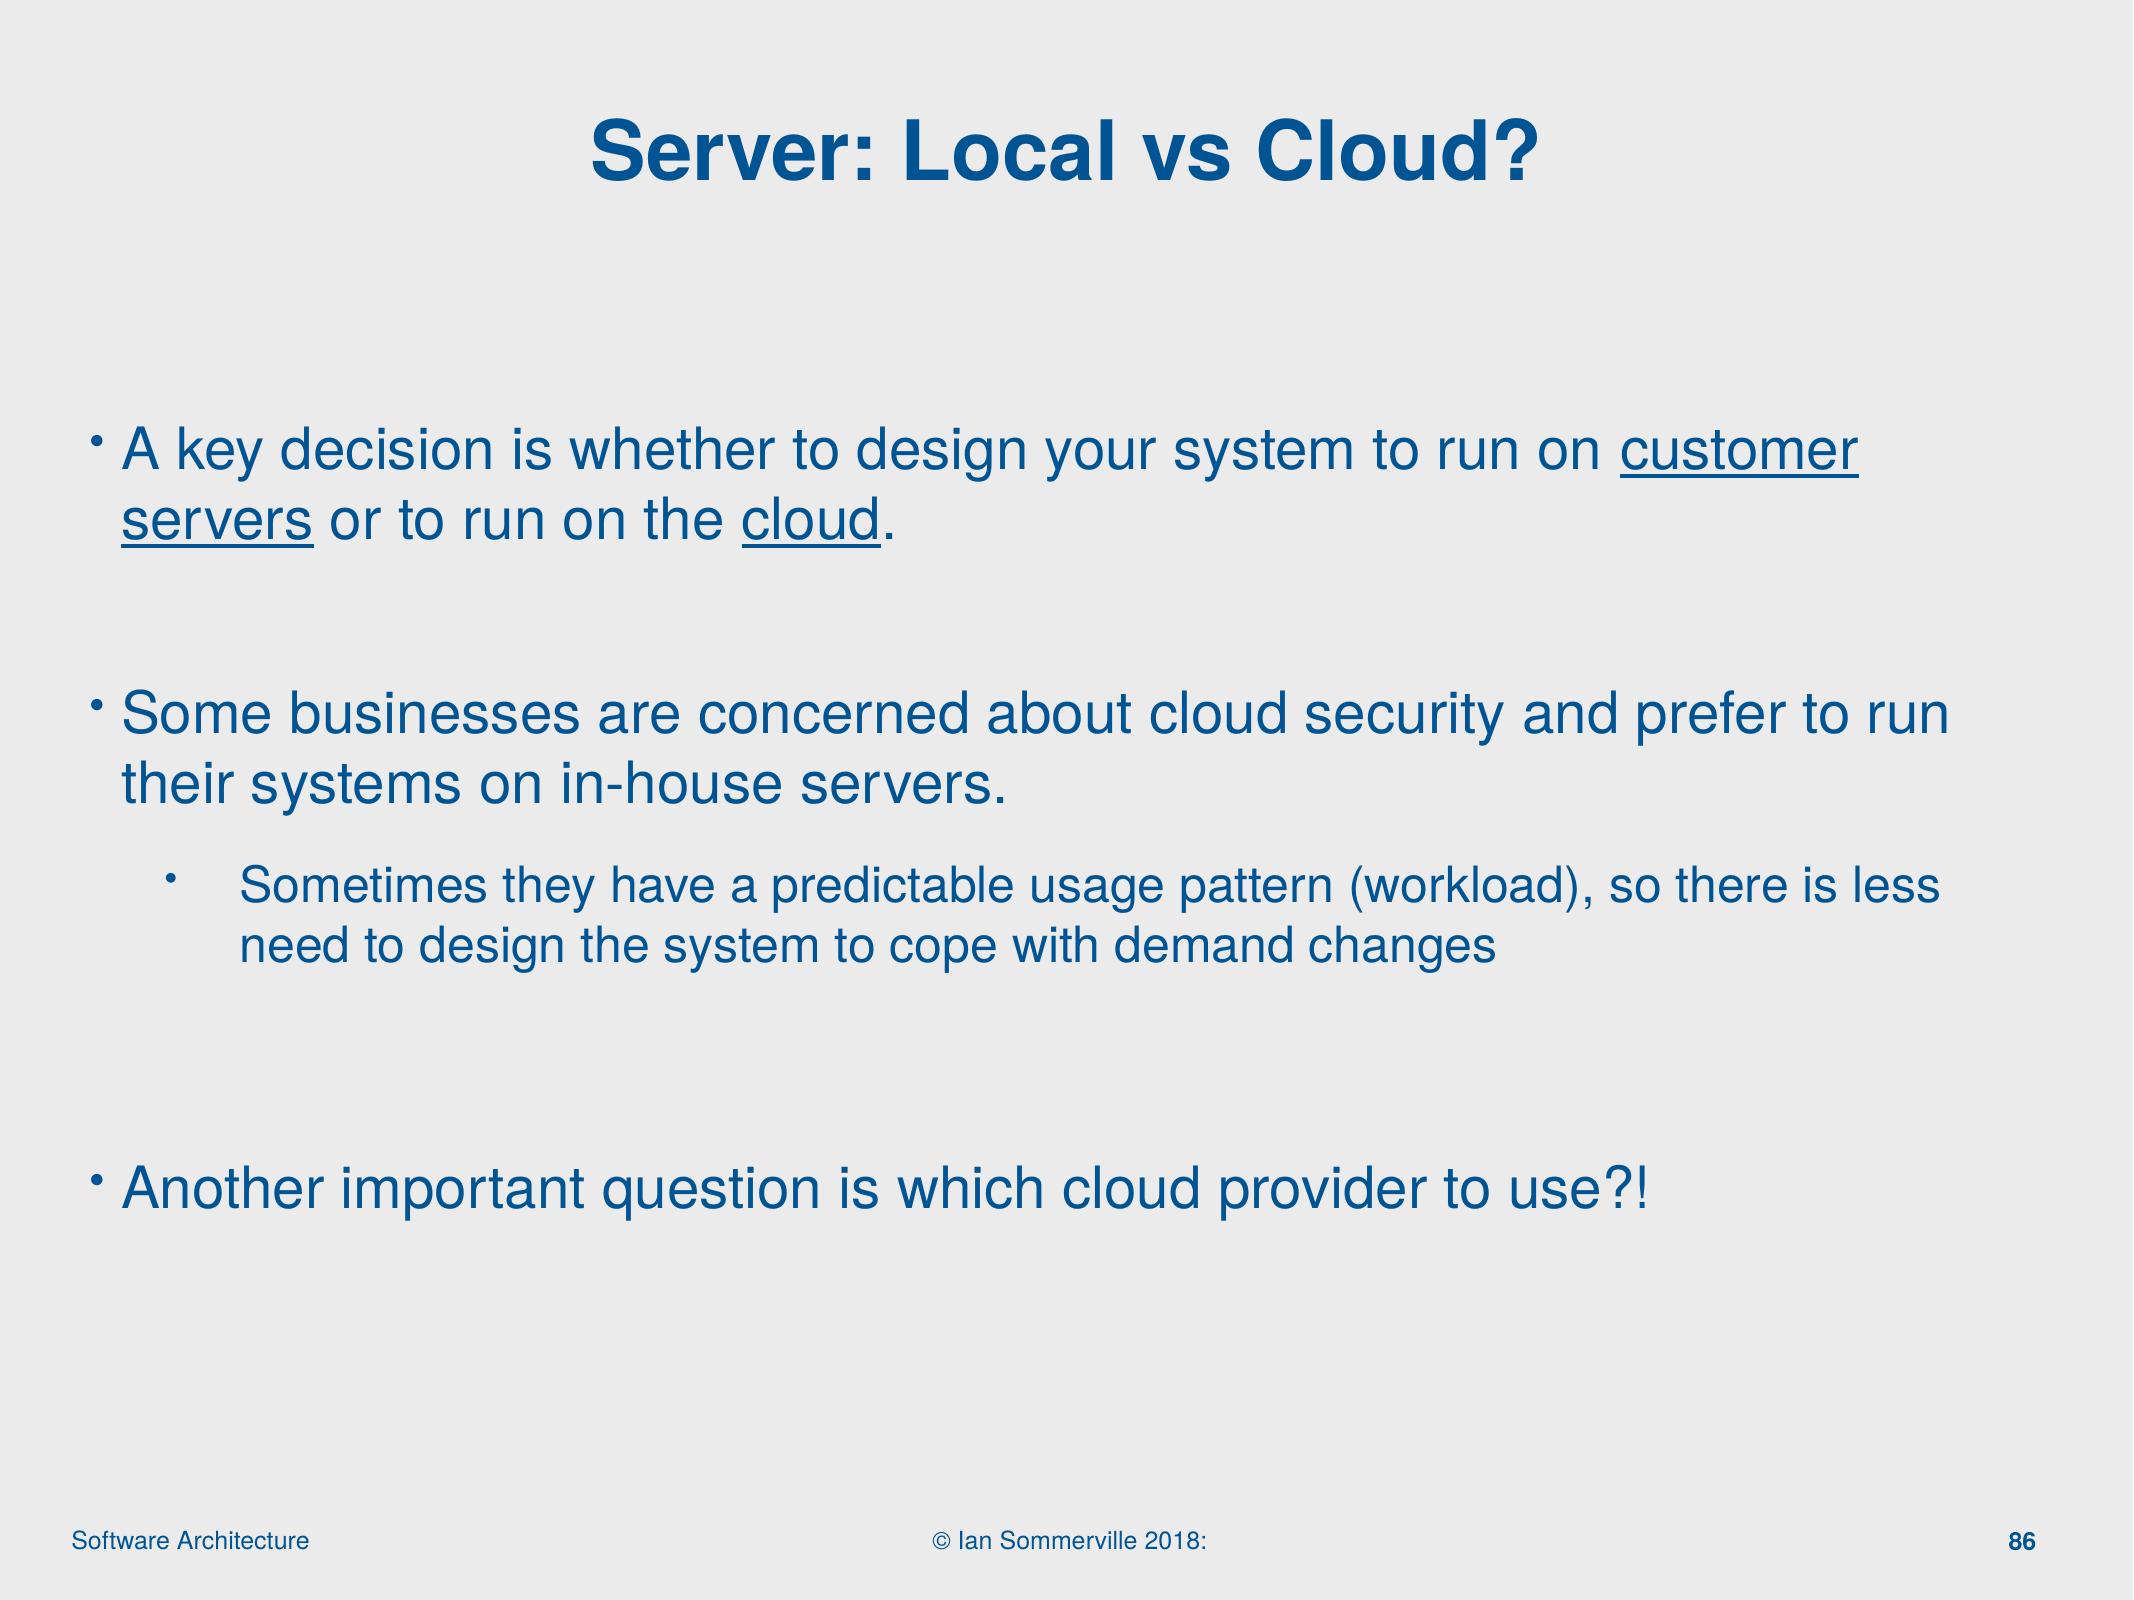

# Server: Local vs Cloud?

A key decision is whether to design your system to run on customer servers or to run on the cloud.

Some businesses are concerned about cloud security and prefer to run their systems on in-house servers.
Sometimes they have a predictable usage pattern (workload), so there is less need to design the system to cope with demand changes

Another important question is which cloud provider to use?!
86